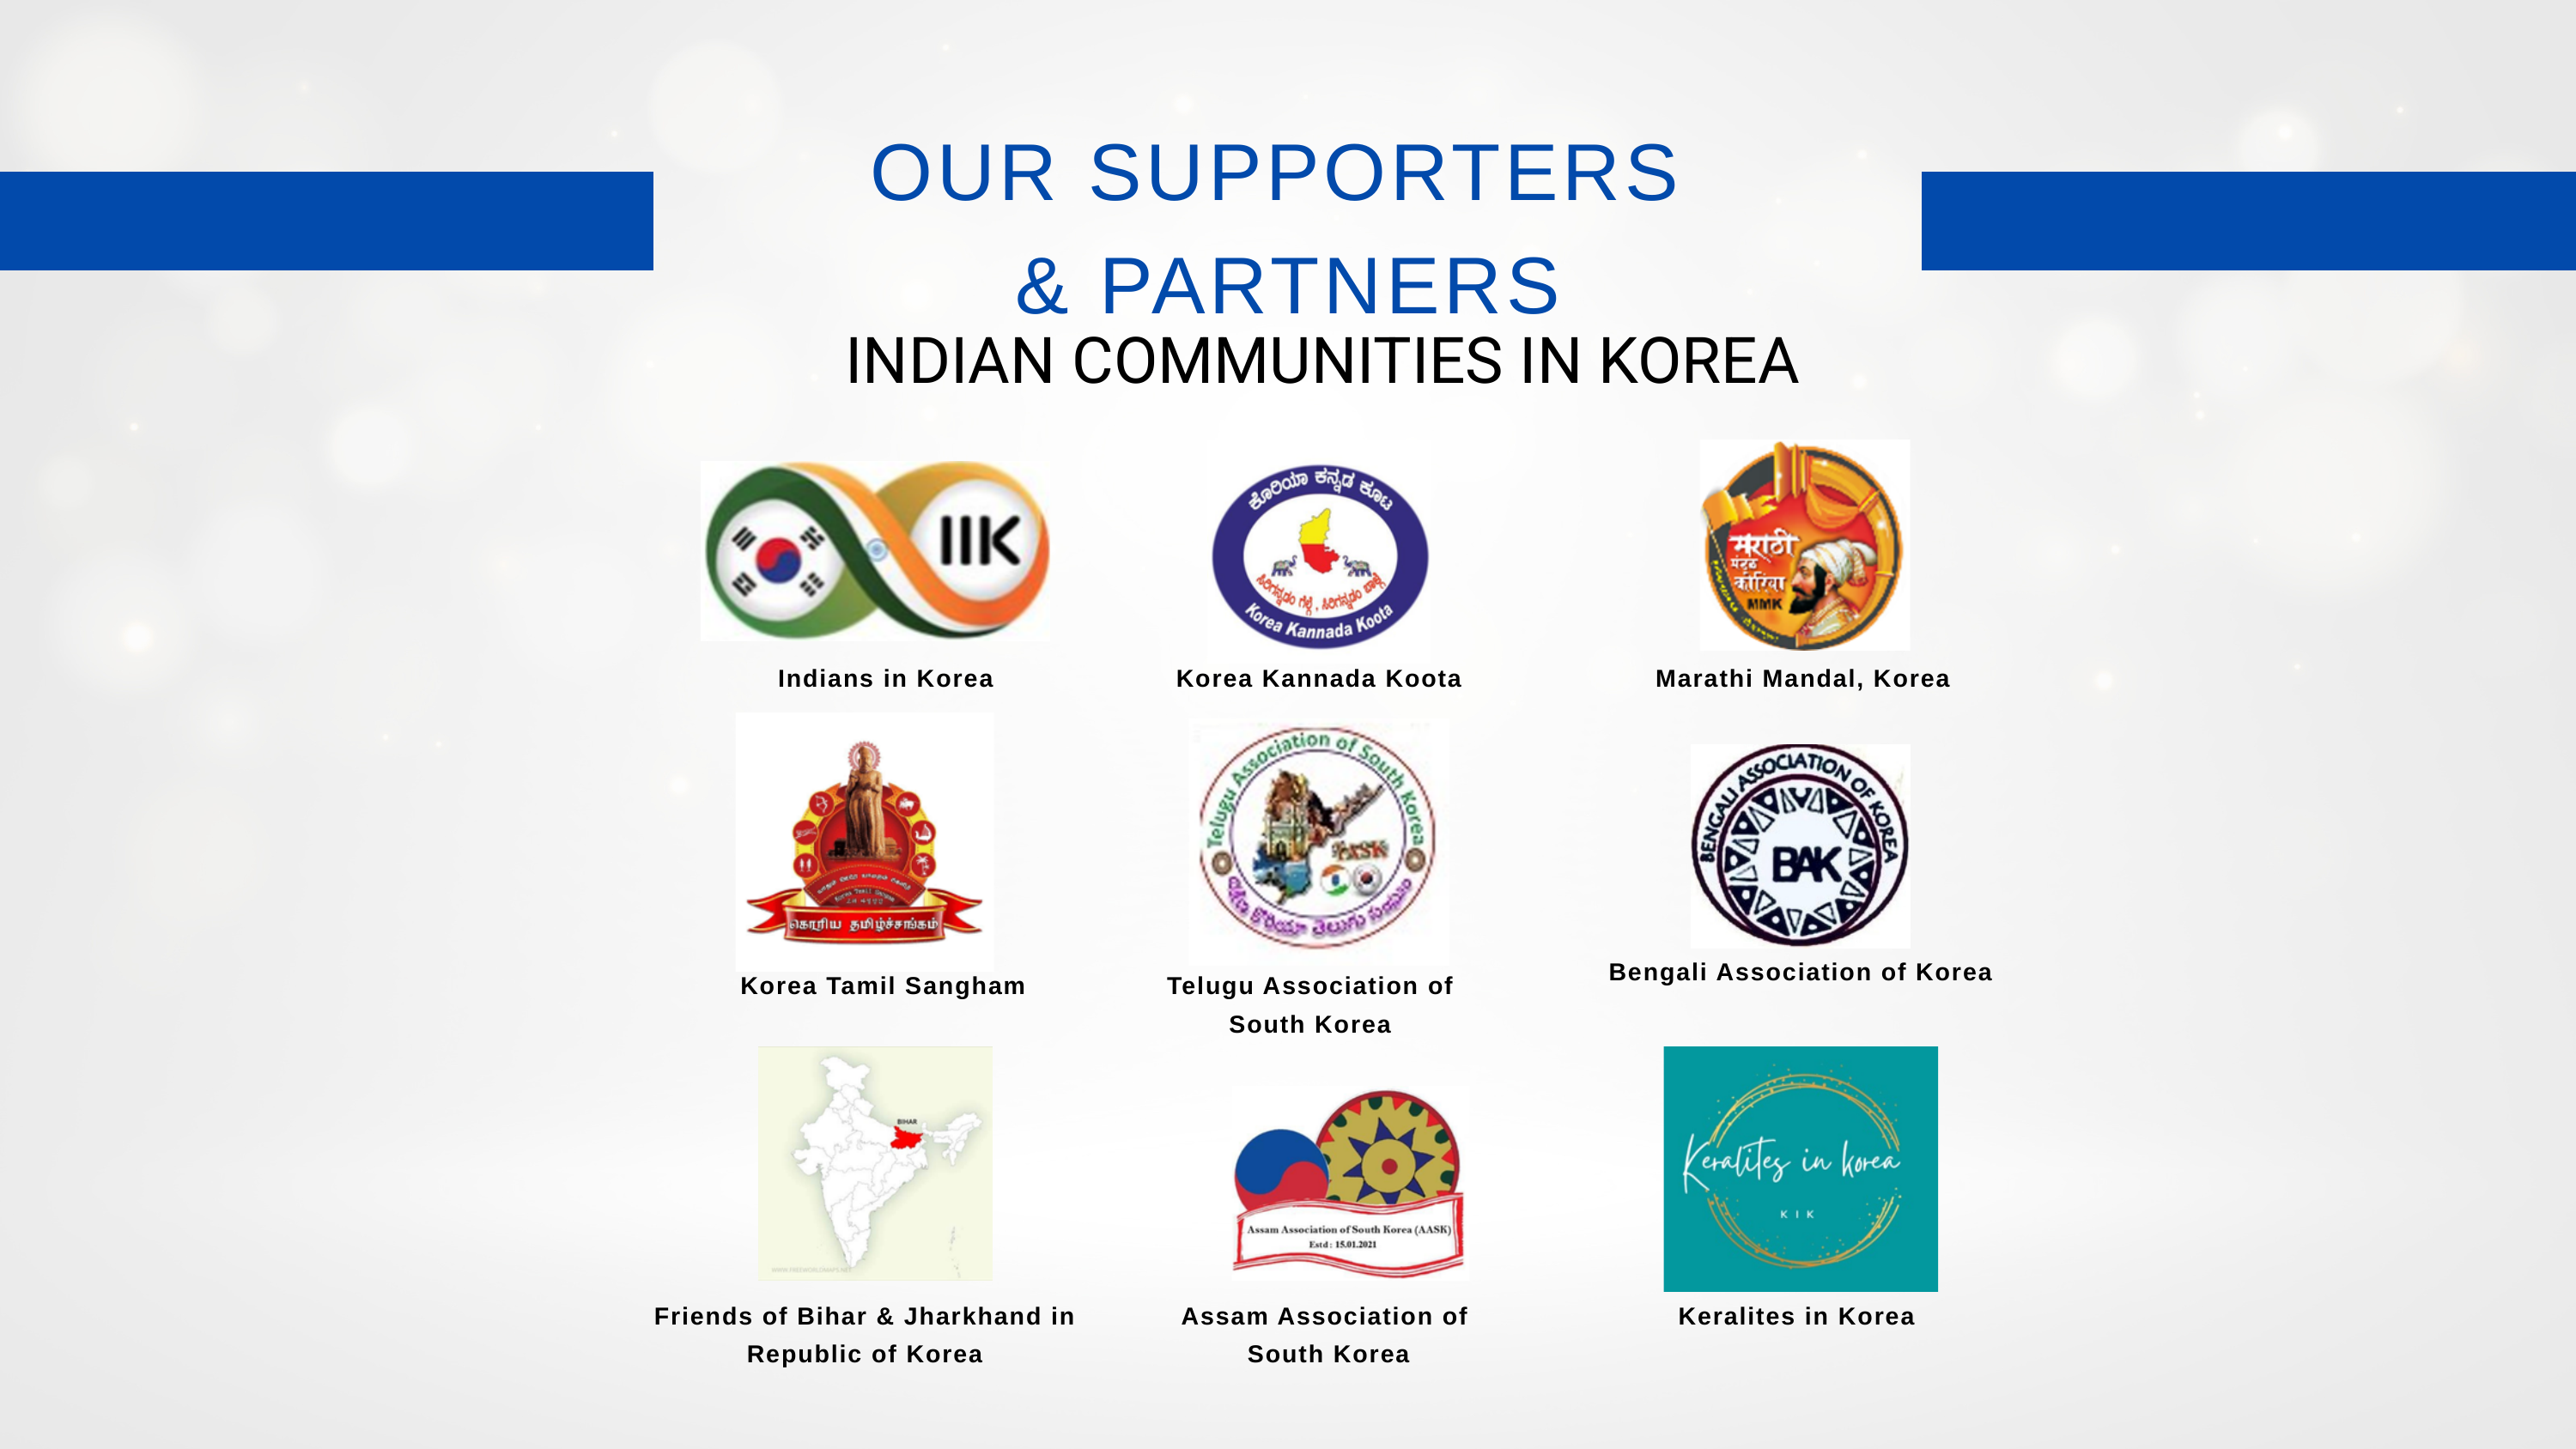

OUR SUPPORTERS
& PARTNERS

INDIAN COMMUNITIES IN KOREA

Indians in Korea
Korea Kannada Koota
Marathi Mandal, Korea

Bengali Association of Korea
Korea Tamil Sangham
Telugu Association of
 South Korea

Friends of Bihar & Jharkhand in
Republic of Korea
Assam Association of
South Korea
Keralites in Korea